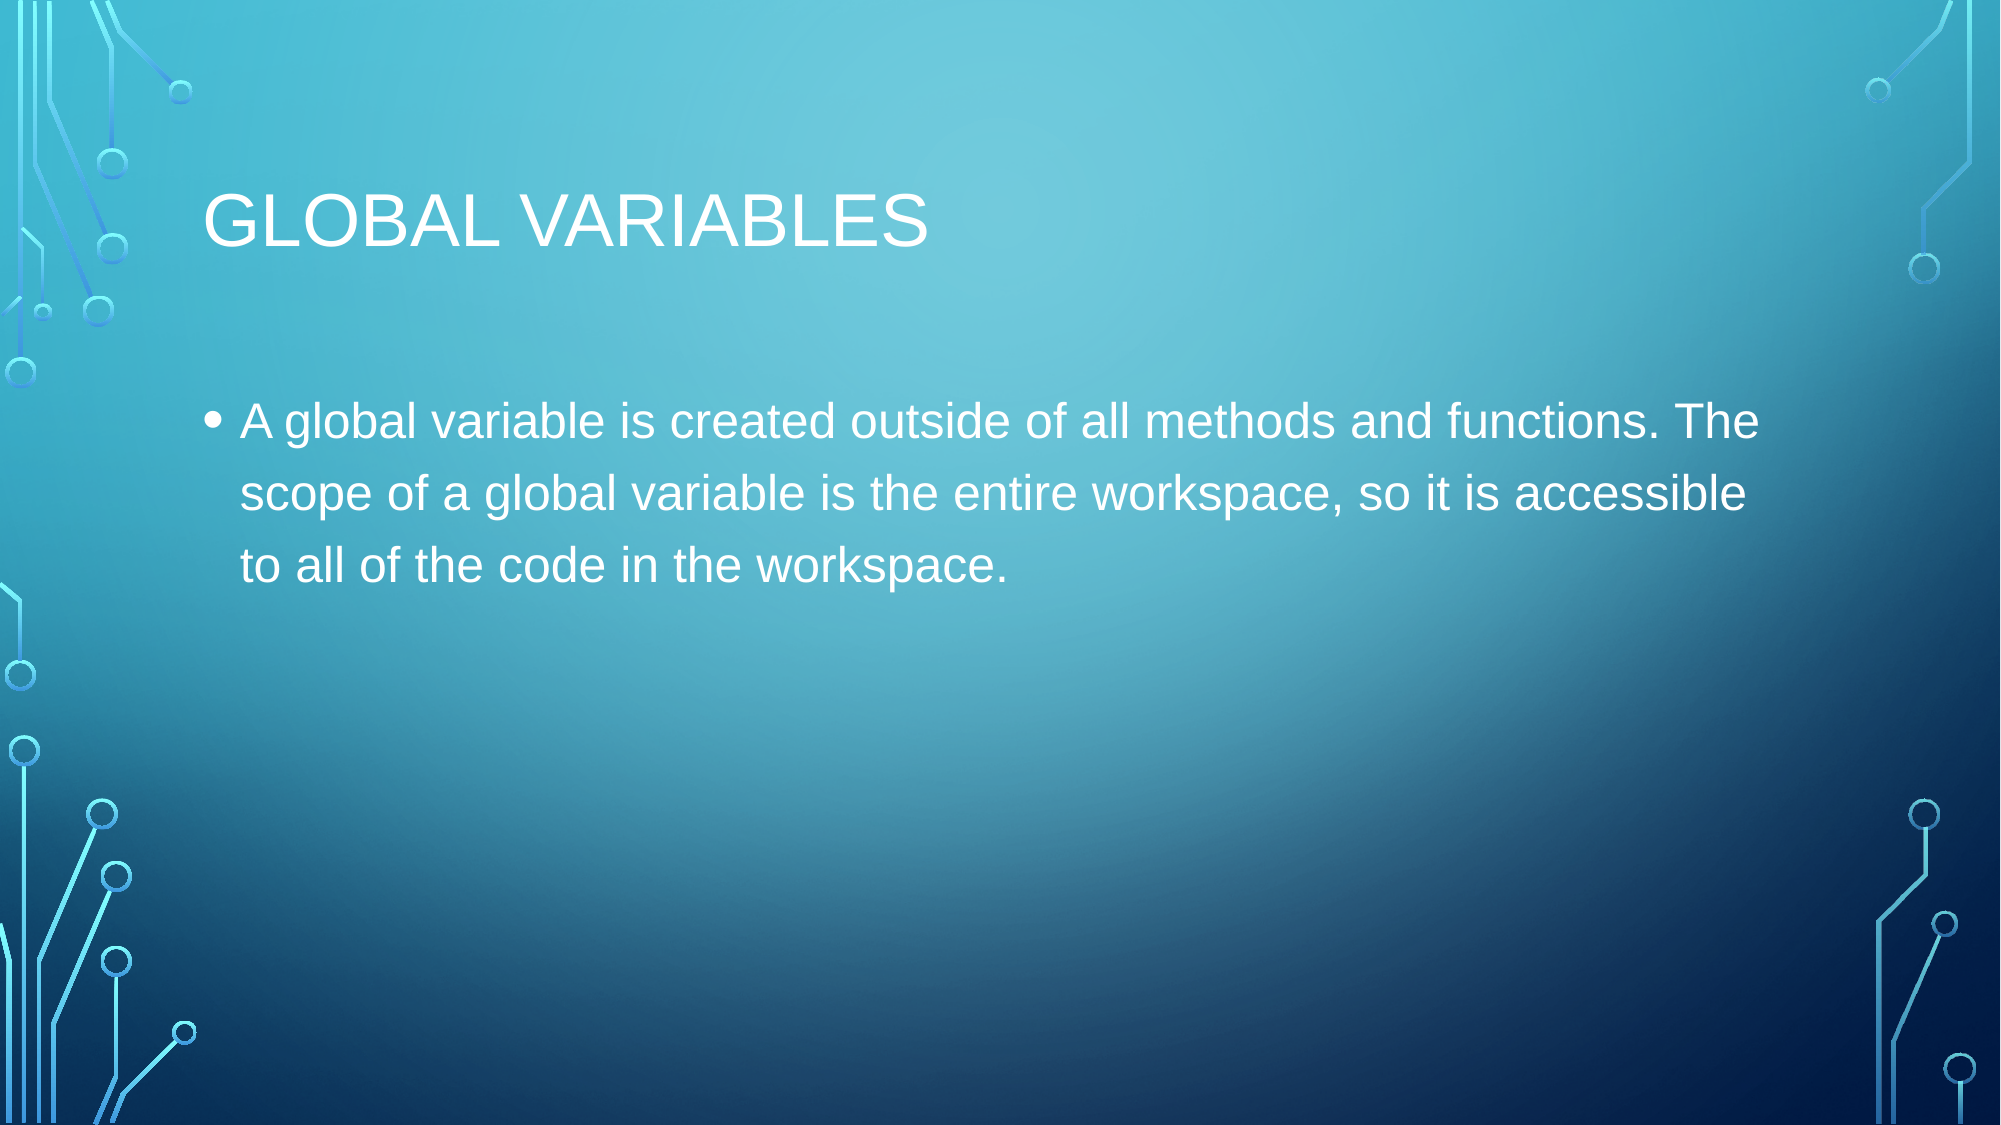

# Global Variables
A global variable is created outside of all methods and functions. The scope of a global variable is the entire workspace, so it is accessible to all of the code in the workspace.